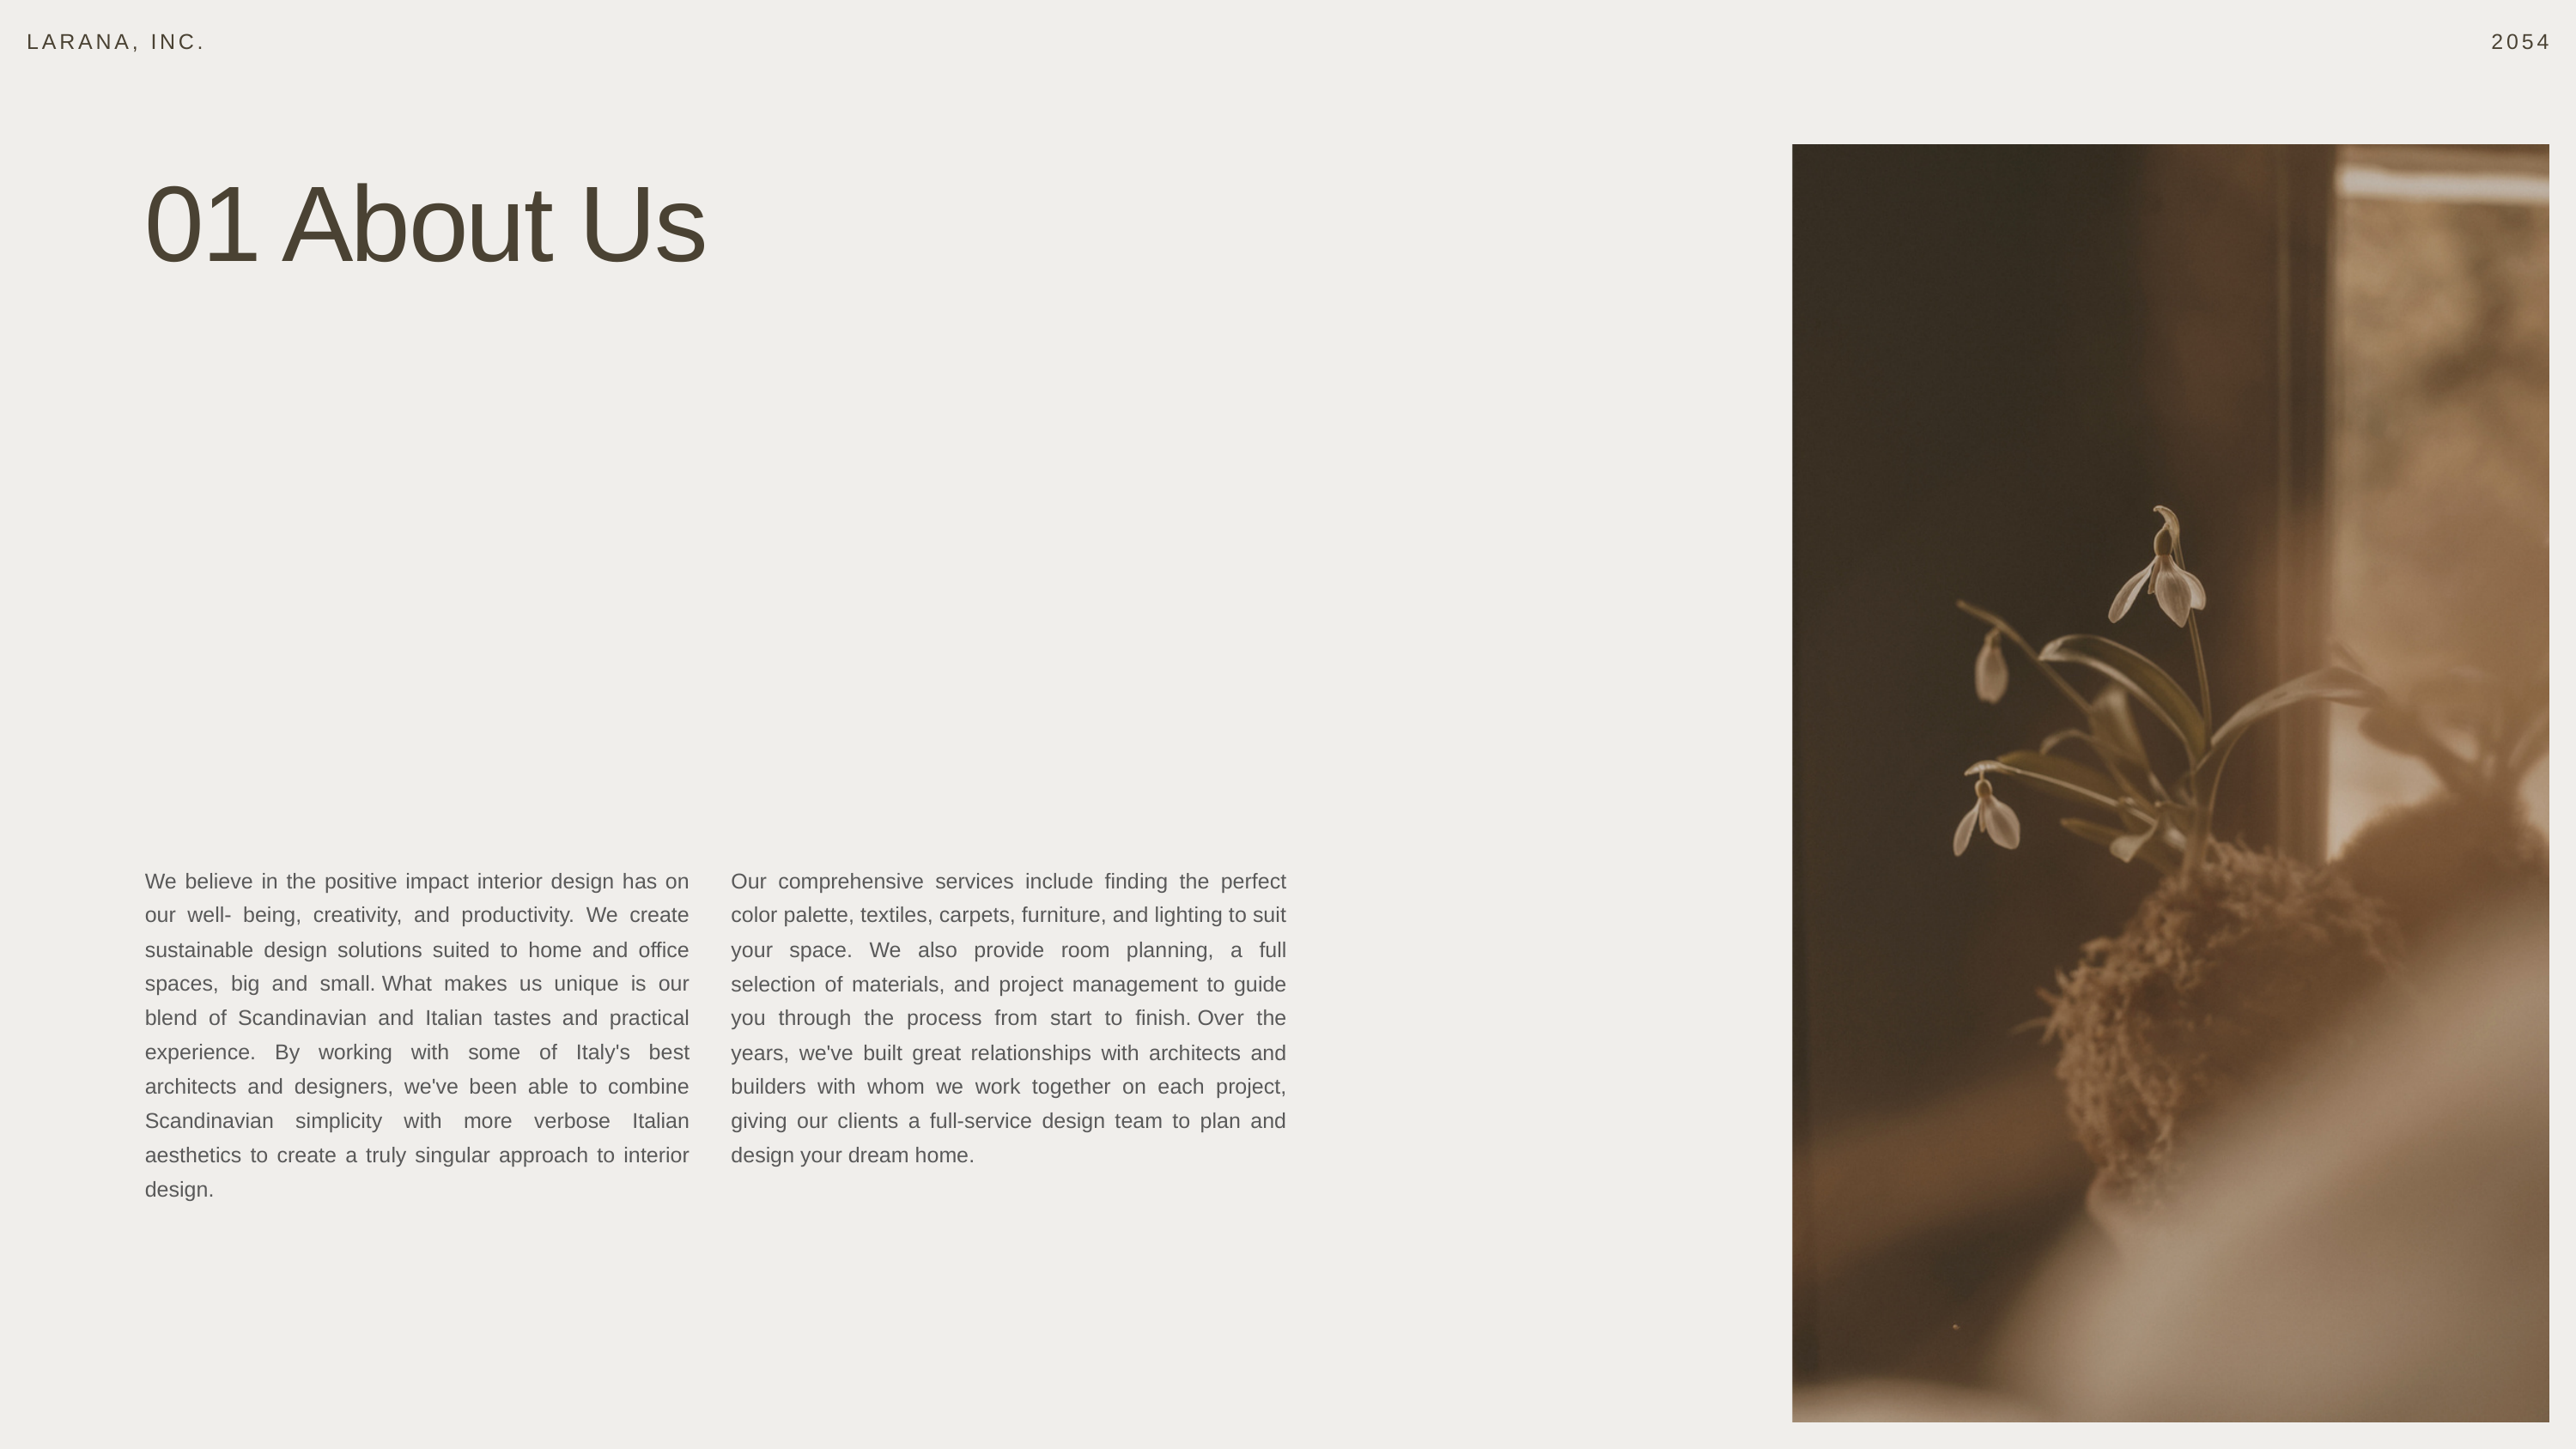

LARANA, INC.
2054
2054
01 About Us

We believe in the positive impact interior design has on our well- being, creativity, and productivity. We create sustainable design solutions suited to home and office spaces, big and small. What makes us unique is our blend of Scandinavian and Italian tastes and practical experience. By working with some of Italy's best architects and designers, we've been able to combine Scandinavian simplicity with more verbose Italian aesthetics to create a truly singular approach to interior design.
Our comprehensive services include finding the perfect color palette, textiles, carpets, furniture, and lighting to suit your space. We also provide room planning, a full selection of materials, and project management to guide you through the process from start to finish. Over the years, we've built great relationships with architects and builders with whom we work together on each project, giving our clients a full-service design team to plan and design your dream home.